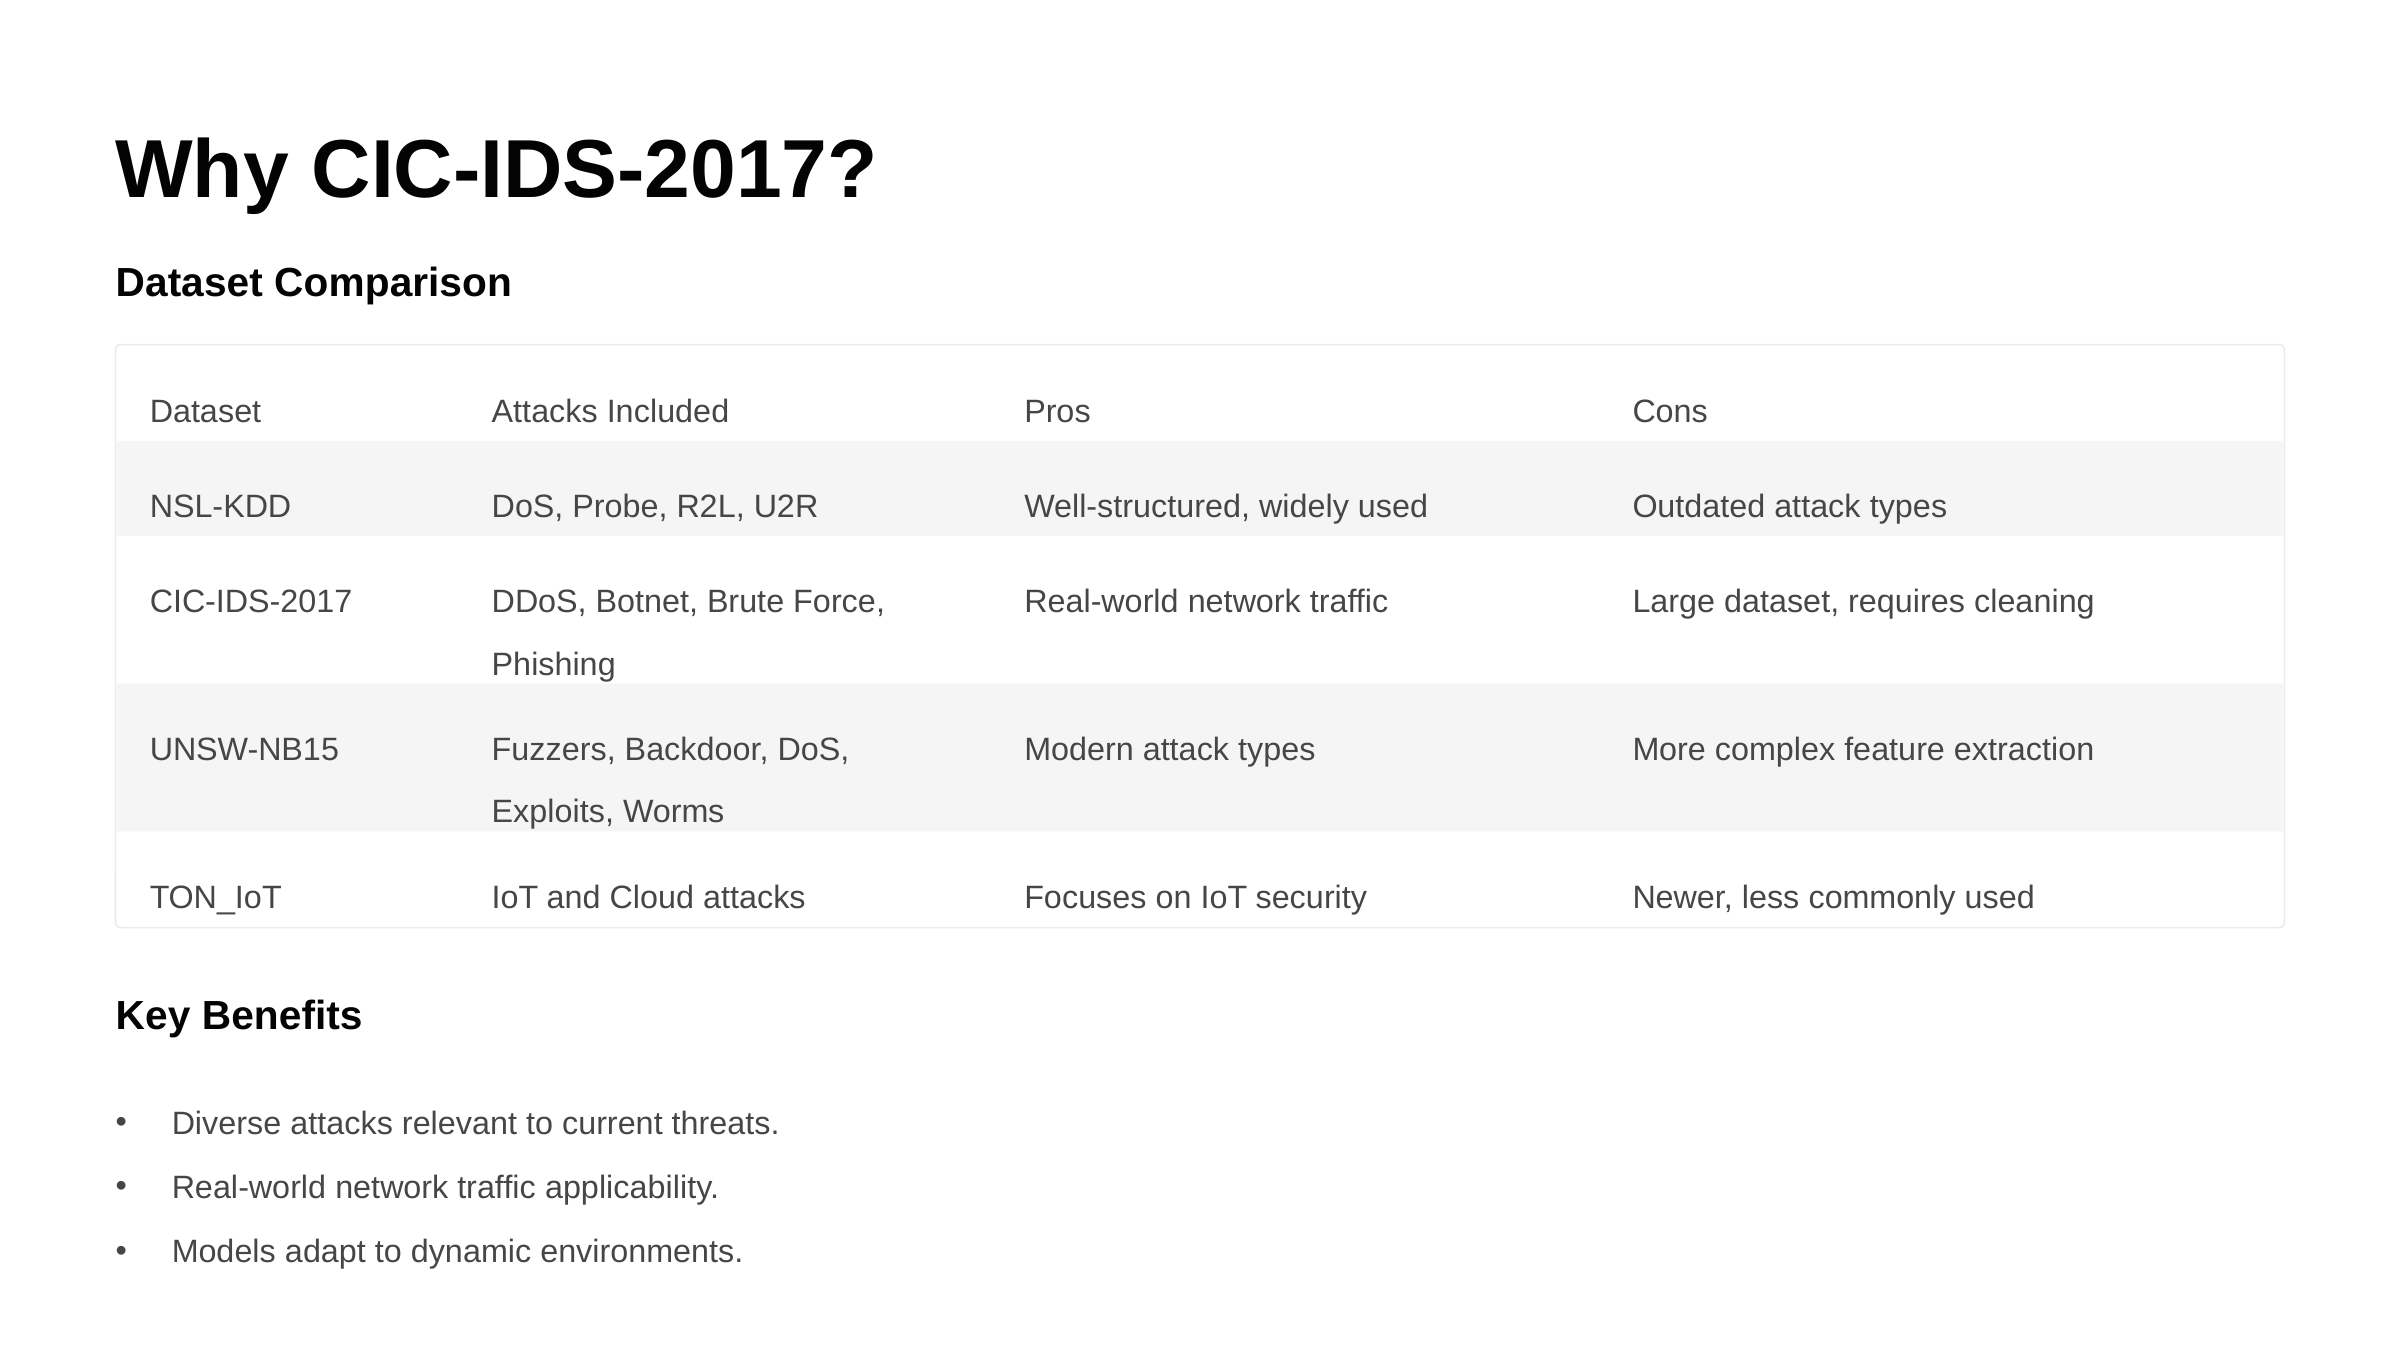

Why CIC-IDS-2017?
Dataset Comparison

Dataset
Attacks Included
Pros
Cons

NSL-KDD
DoS, Probe, R2L, U2R
Well-structured, widely used
Outdated attack types

CIC-IDS-2017
DDoS, Botnet, Brute Force, Phishing
Real-world network traffic
Large dataset, requires cleaning

UNSW-NB15
Fuzzers, Backdoor, DoS, Exploits, Worms
Modern attack types
More complex feature extraction

TON_IoT
IoT and Cloud attacks
Focuses on IoT security
Newer, less commonly used
Key Benefits
Diverse attacks relevant to current threats.
Real-world network traffic applicability.
Models adapt to dynamic environments.